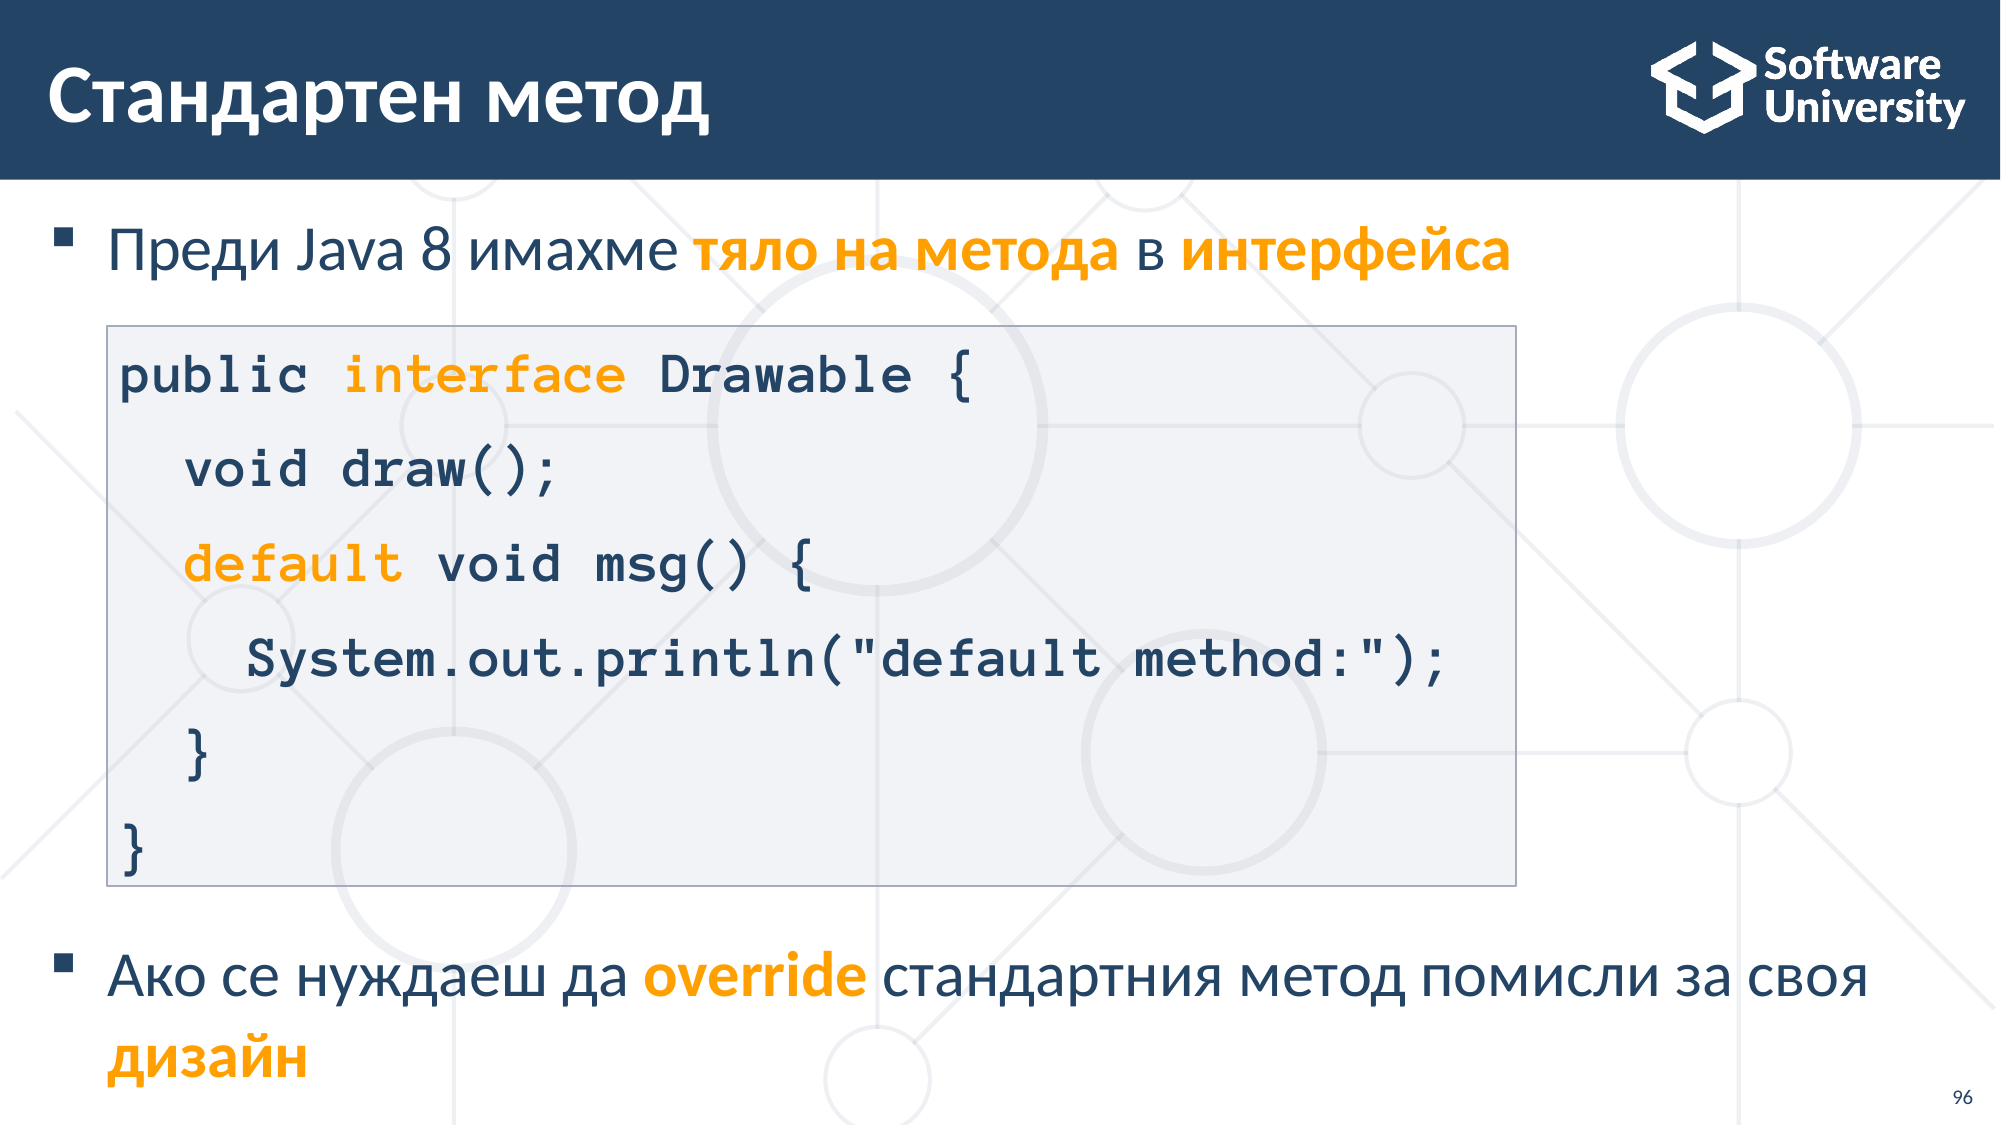

# Стандартен метод
Преди Java 8 имахме тяло на метода в интерфейса

Ако се нуждаеш да override стандартния метод помисли за своя дизайн
public interface Drawable {
  void draw();
  default void msg() {
    System.out.println("default method:");
  }
}
96